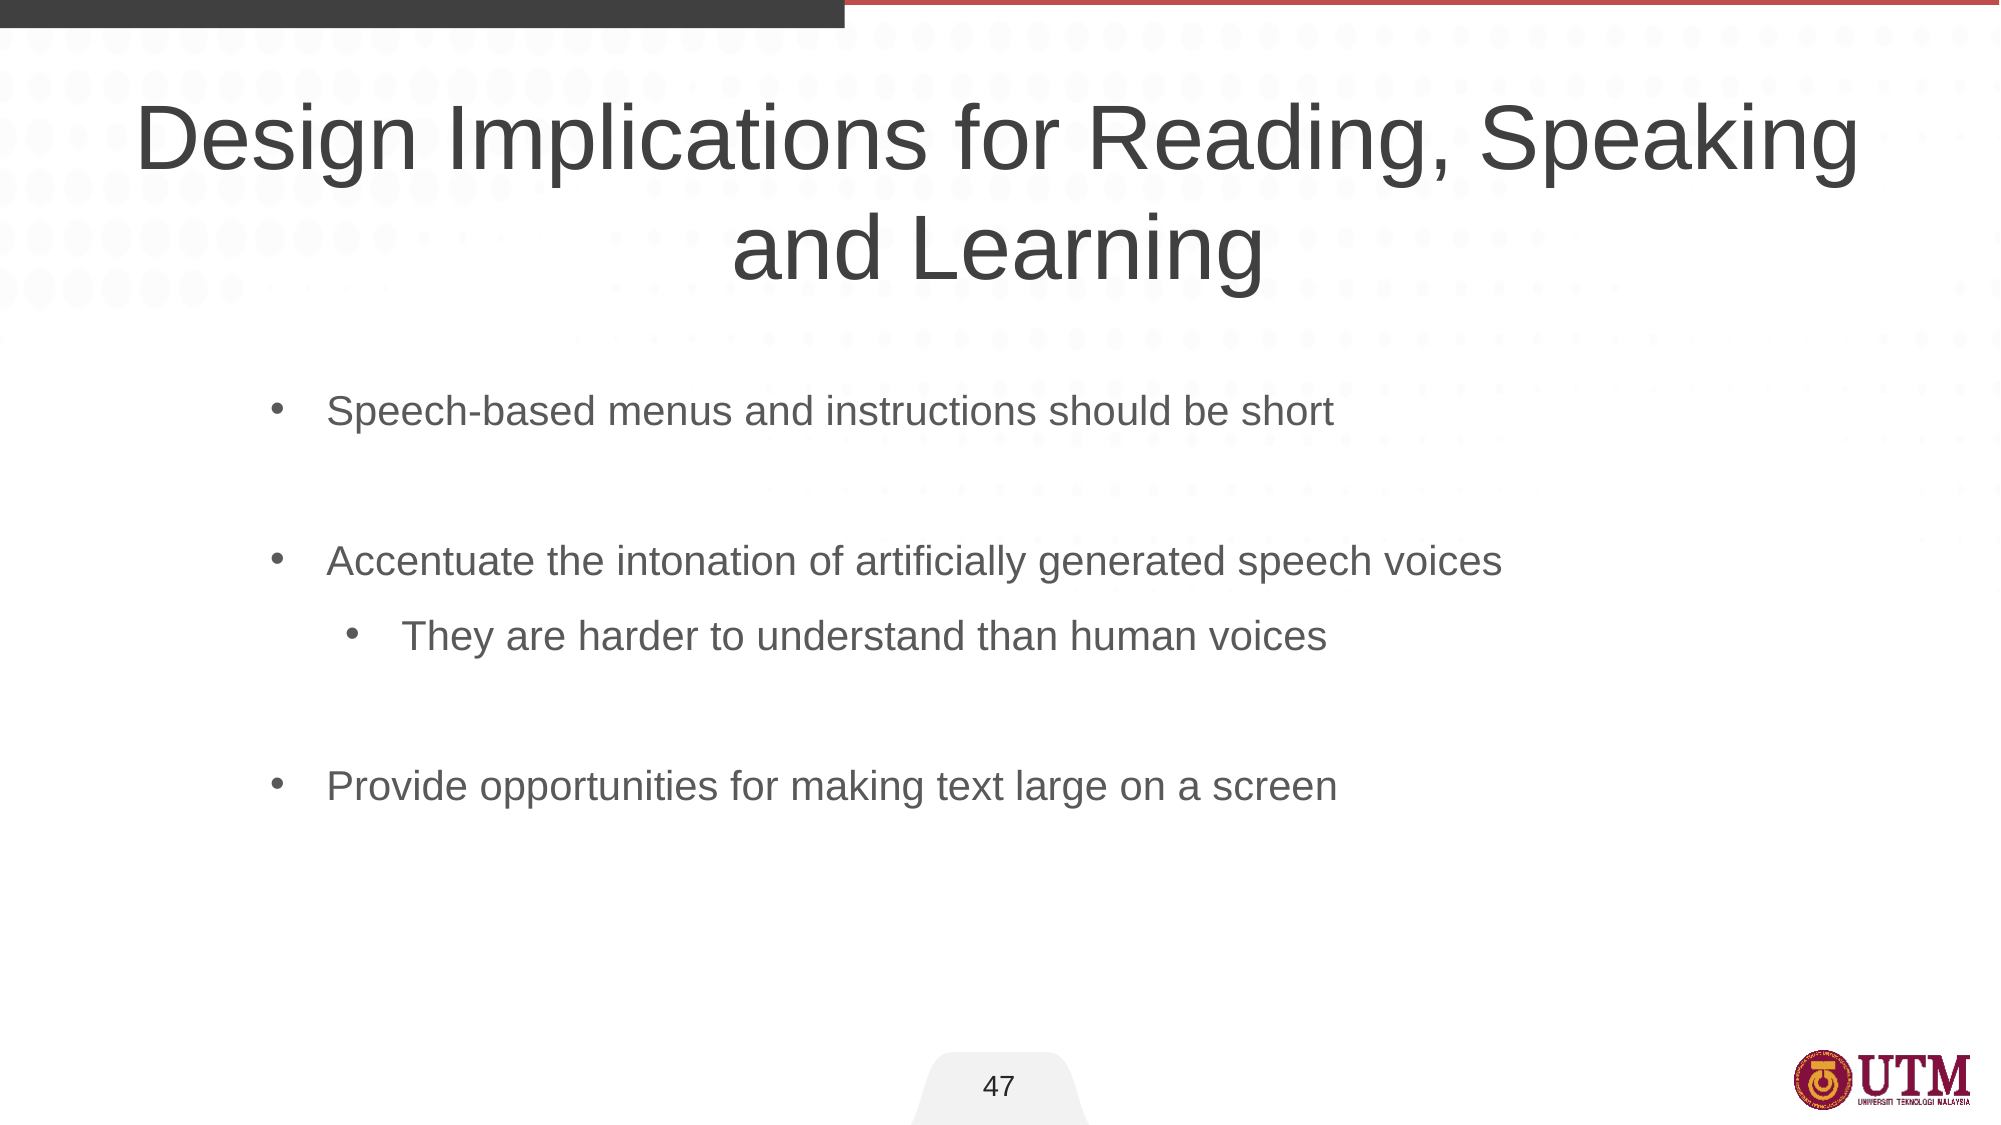

Design Implications for Reading, Speaking and Learning
Speech-based menus and instructions should be short

Accentuate the intonation of artificially generated speech voices
They are harder to understand than human voices

Provide opportunities for making text large on a screen

47